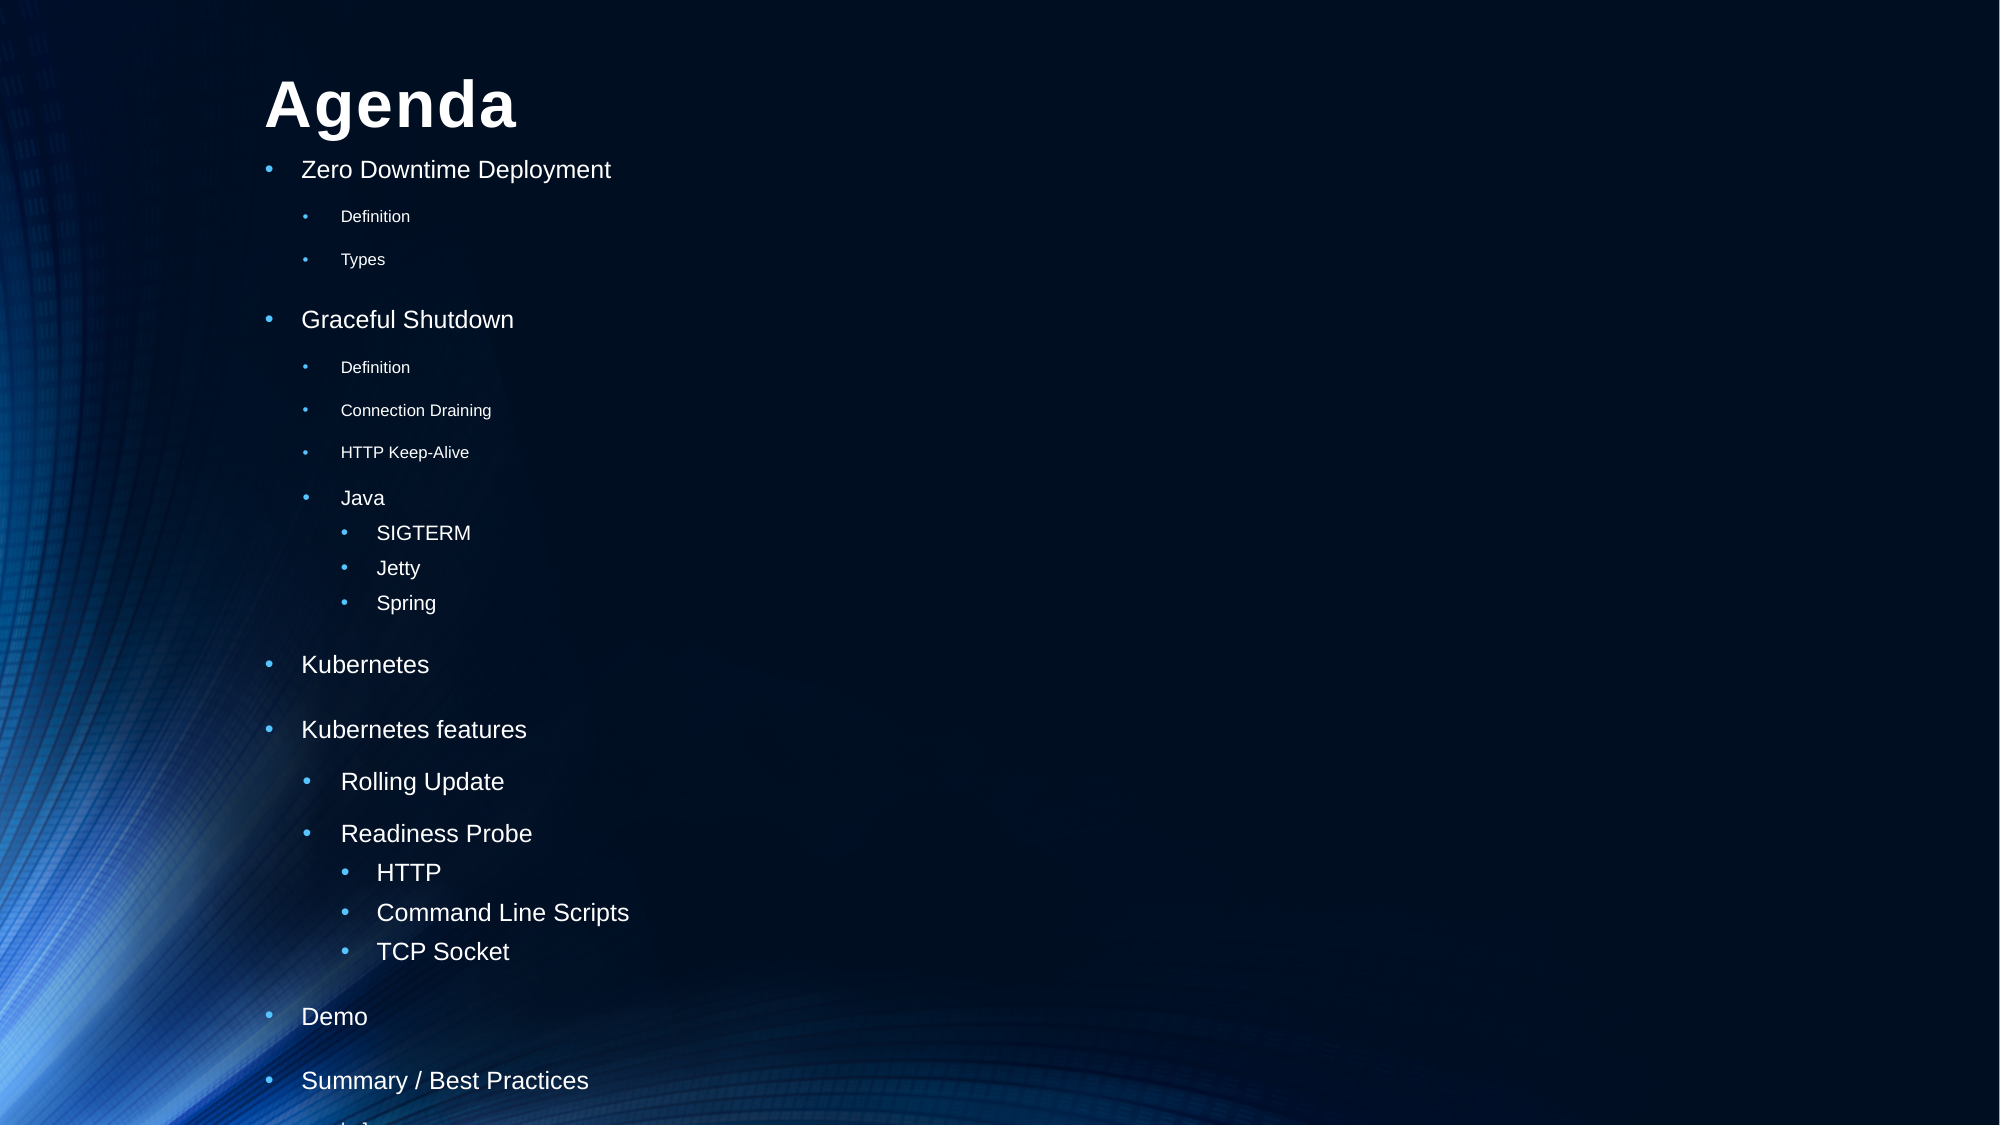

# Agenda
Zero Downtime Deployment
Definition
Types
Graceful Shutdown
Definition
Connection Draining
HTTP Keep-Alive
Java
SIGTERM
Jetty
Spring
Kubernetes
Kubernetes features
Rolling Update
Readiness Probe
HTTP
Command Line Scripts
TCP Socket
Demo
Summary / Best Practices
In Java
In Kubernetes